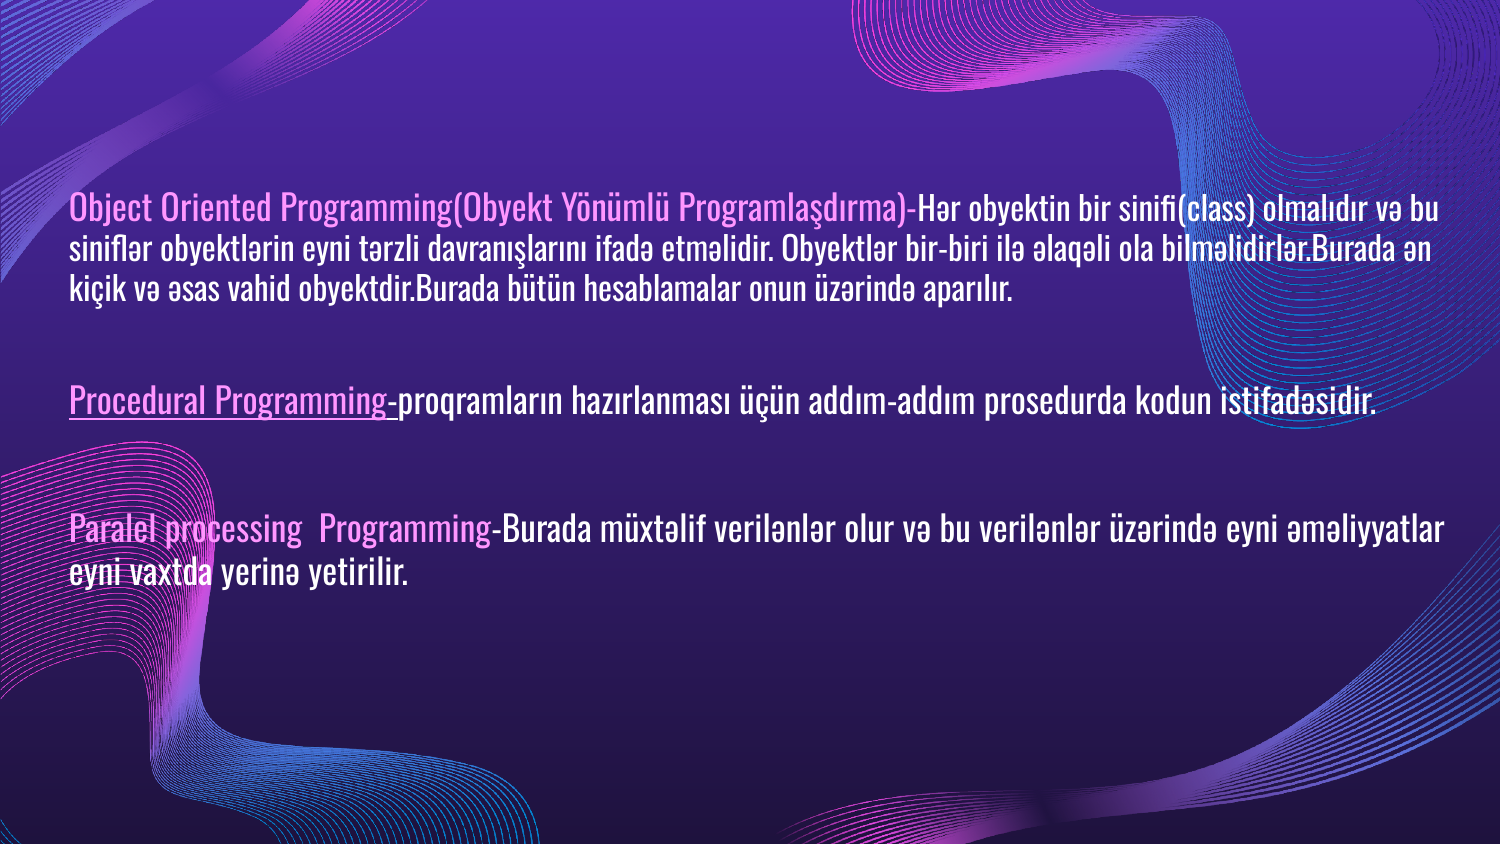

Object Oriented Programming(Obyekt Yönümlü Programlaşdırma)-Hər obyektin bir sinifi(class) olmalıdır və bu siniflər obyektlərin eyni tərzli davranışlarını ifadə etməlidir. Obyektlər bir-biri ilə əlaqəli ola bilməlidirlər.Burada ən kiçik və əsas vahid obyektdir.Burada bütün hesablamalar onun üzərində aparılır.
Procedural Programming-proqramların hazırlanması üçün addım-addım prosedurda kodun istifadəsidir.

Paralel processing  Programming-Burada müxtəlif verilənlər olur və bu verilənlər üzərində eyni əməliyyatlar eyni vaxtda yerinə yetirilir.